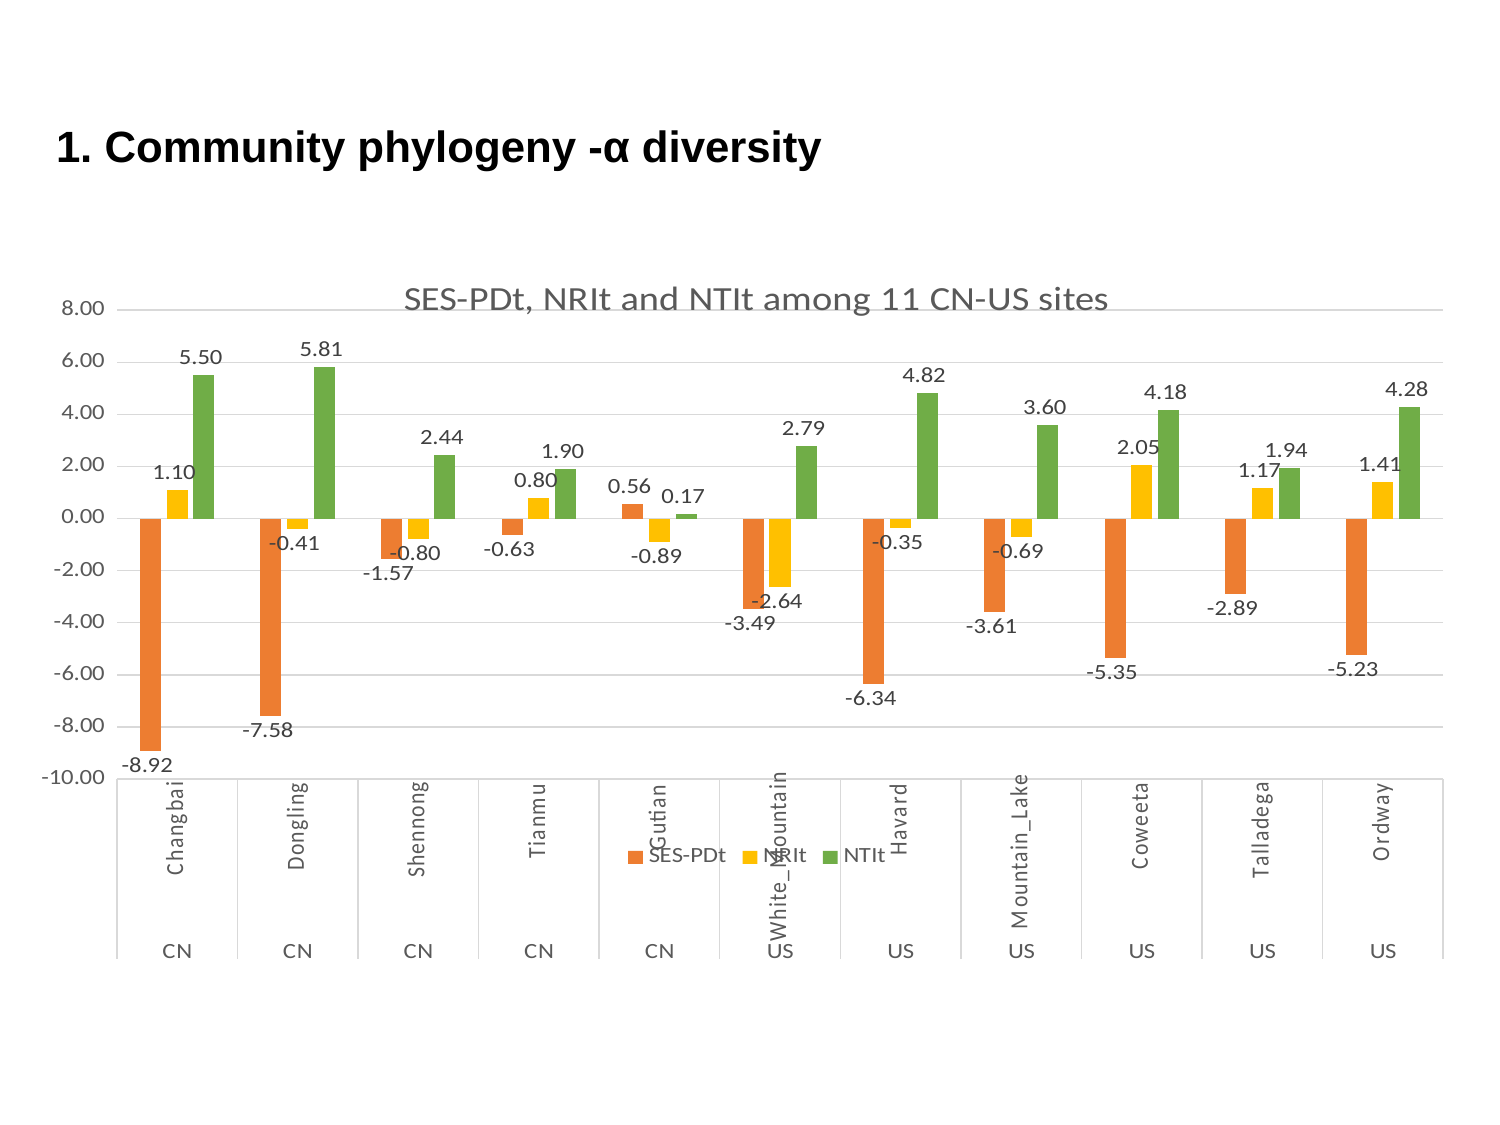

1. Community phylogeny -α diversity

### Chart: SES-PDt, NRIt and NTIt among 11 CN-US sites

| Category | SES-PDt | NRIt | NTIt |
|---|---|---|---|
| Changbai | -8.92015154403154 | 1.10191277130504 | 5.50266732683956 |
| Dongling | -7.57520050288399 | -0.406885774237013 | 5.80898462196758 |
| Shennong | -1.57141578489333 | -0.801423162087595 | 2.43936660505251 |
| Tianmu | -0.626848680532059 | 0.799197998137202 | 1.89574562043238 |
| Gutian | 0.563554558051422 | -0.890479584627927 | 0.167017089395632 |
| White_Mountain | -3.48860410988268 | -2.6426414501454 | 2.79083000145335 |
| Havard | -6.33739215917704 | -0.352929231307422 | 4.8235013694873 |
| Mountain_Lake | -3.60764275027275 | -0.692026280402468 | 3.60481520845248 |
| Coweeta | -5.34881843142926 | 2.04914924920626 | 4.18089268182828 |
| Talladega | -2.89398136667661 | 1.1739766089913 | 1.94064735366346 |
| Ordway | -5.22637588922996 | 1.41022500147995 | 4.283828604385 |